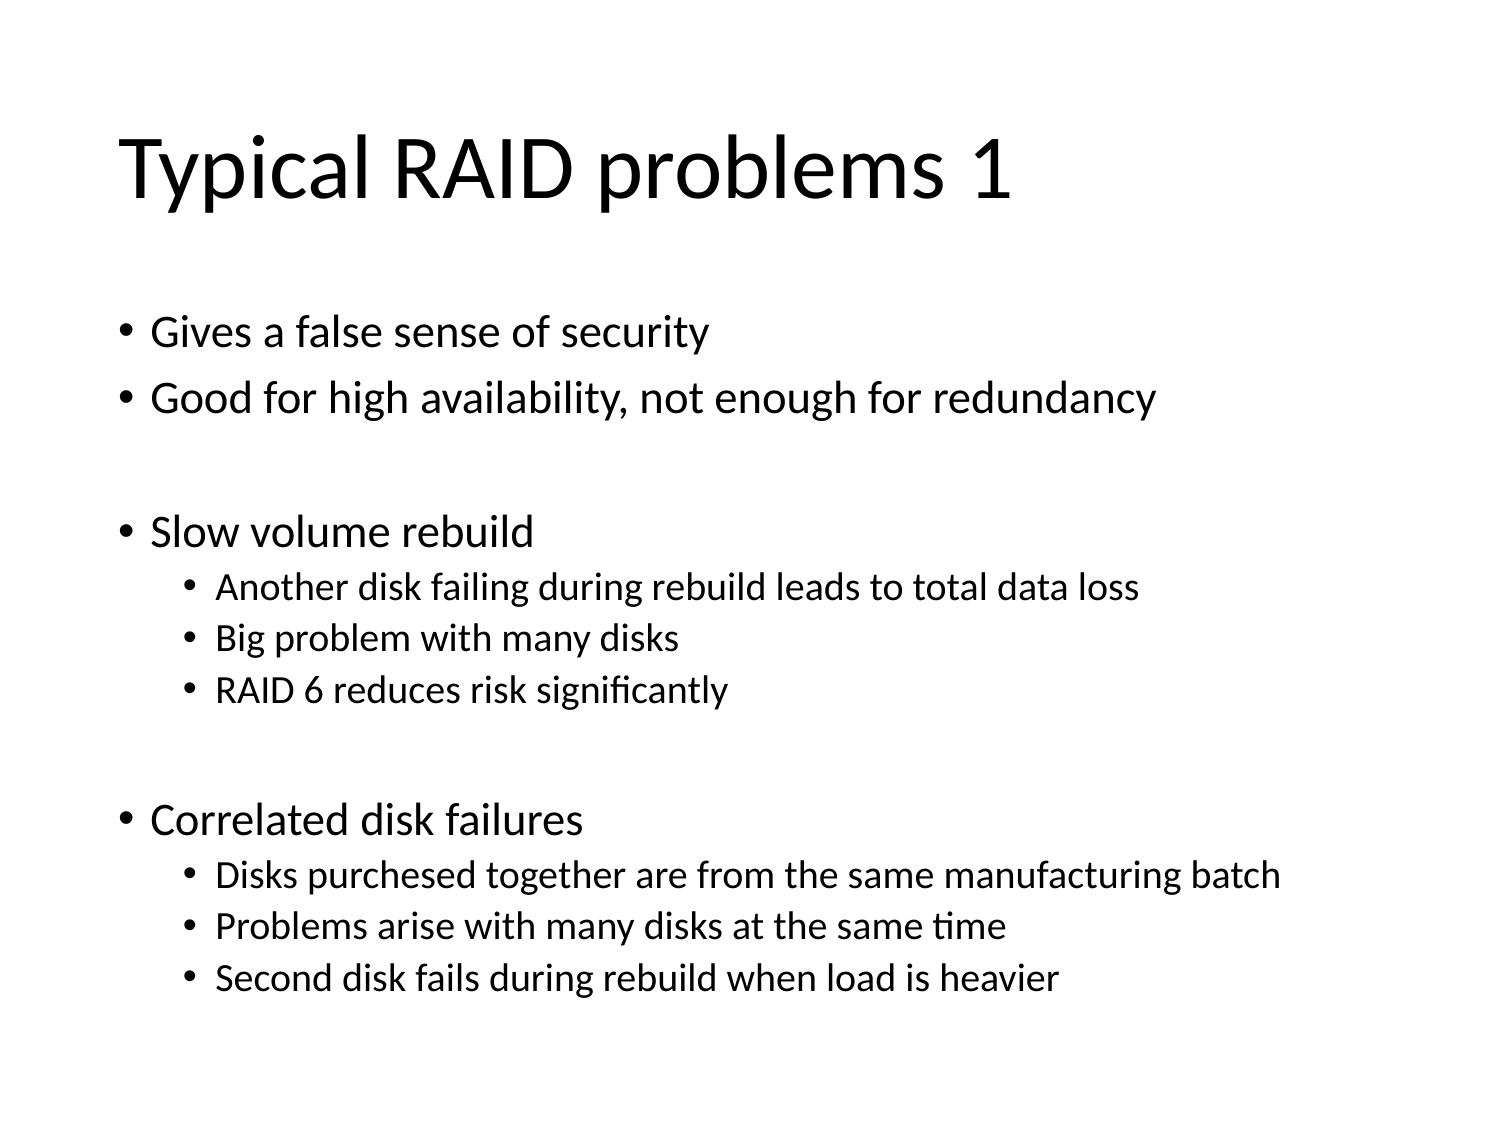

# Typical RAID problems 1
Gives a false sense of security
Good for high availability, not enough for redundancy

Slow volume rebuild
Another disk failing during rebuild leads to total data loss
Big problem with many disks
RAID 6 reduces risk significantly

Correlated disk failures
Disks purchesed together are from the same manufacturing batch
Problems arise with many disks at the same time
Second disk fails during rebuild when load is heavier